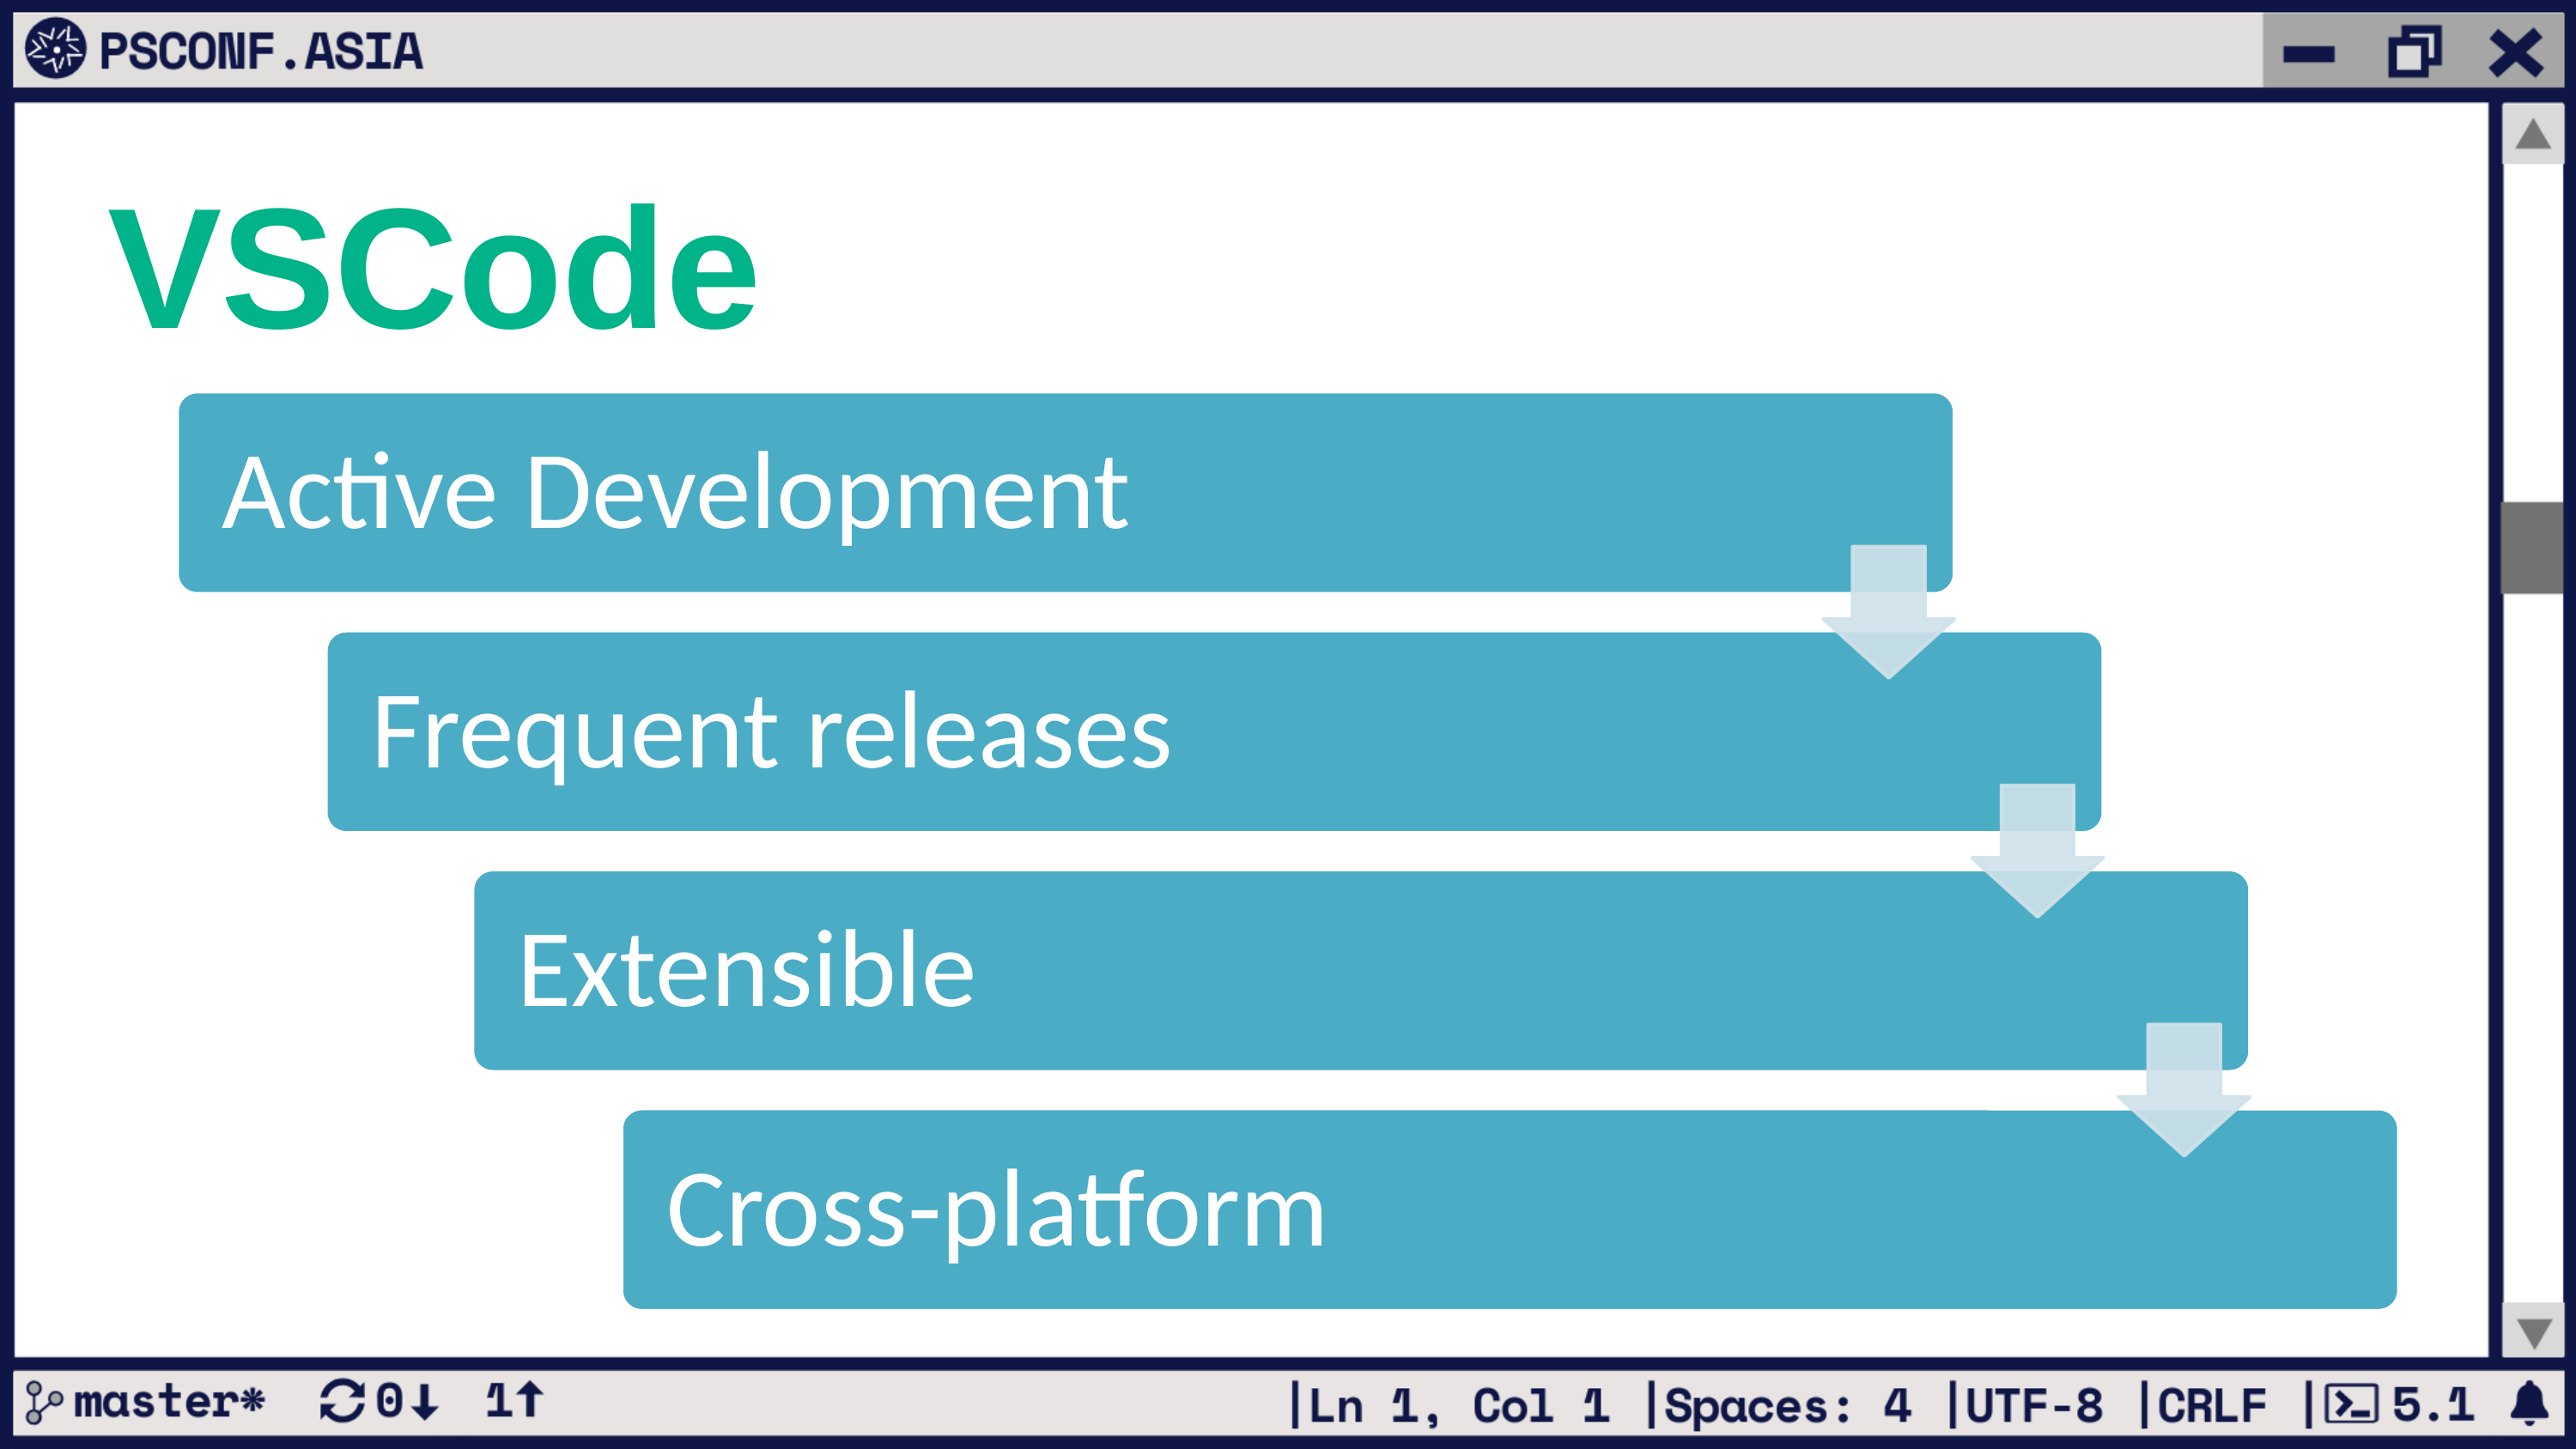

VSCode
Active Development
Frequent releases
Extensible
Cross-platform